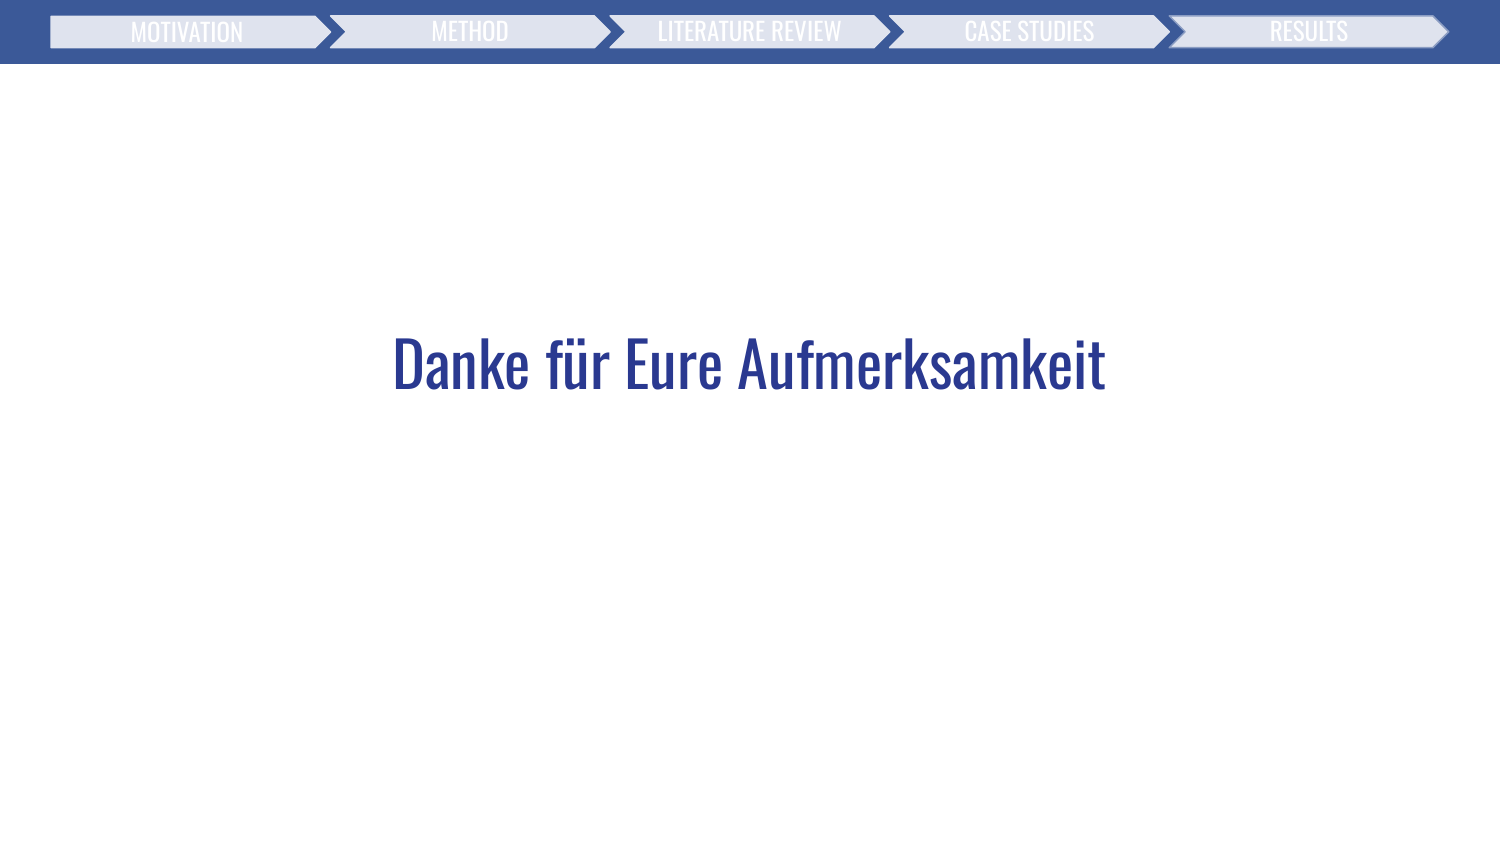

METHOD
LITERATURE REVIEW
RESULTS
CASE STUDIES
MOTIVATION
# Danke für Eure Aufmerksamkeit